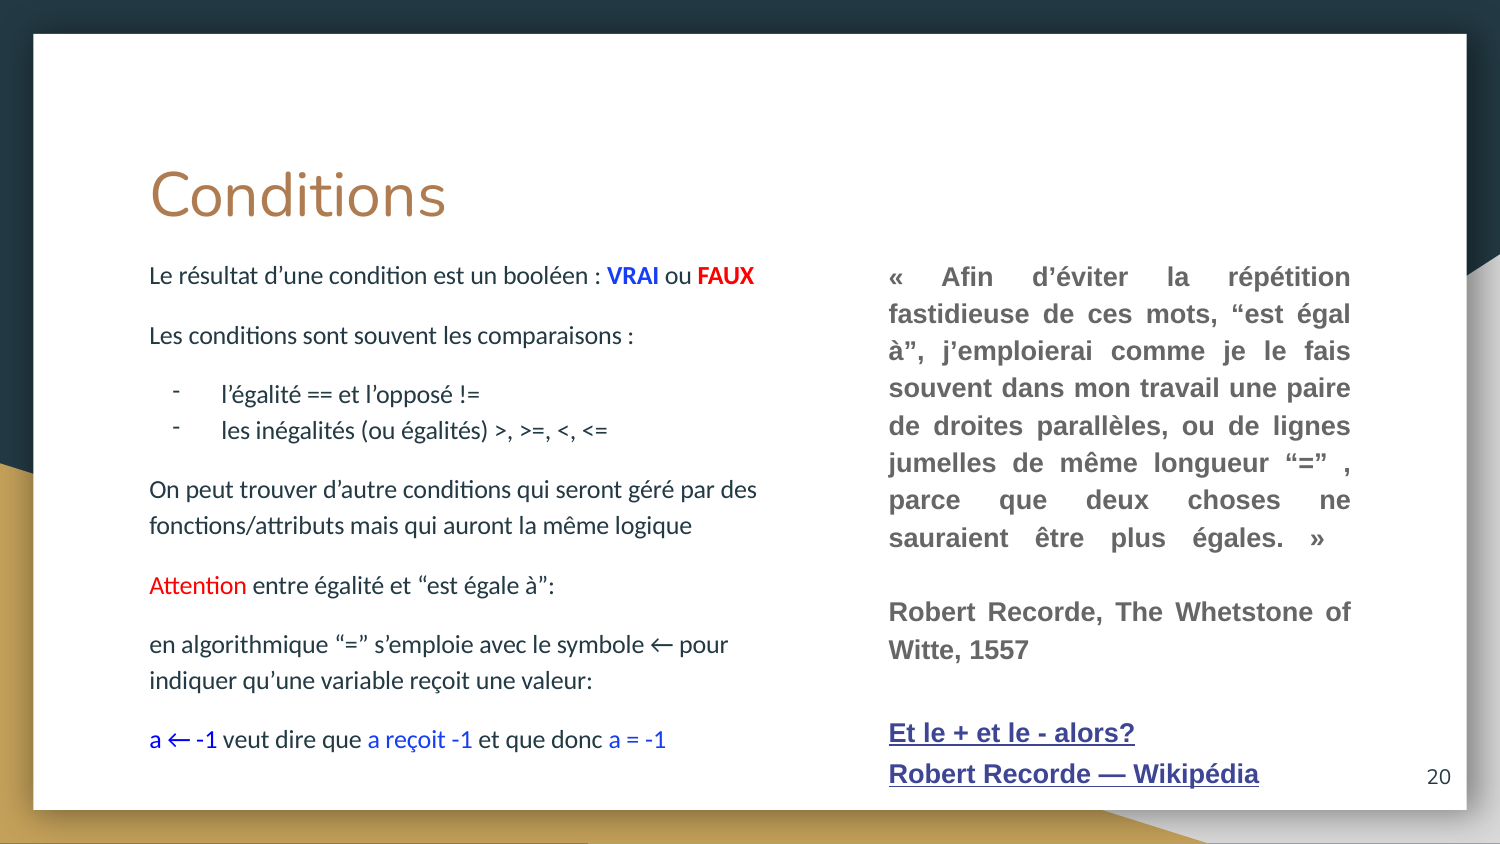

# Conditions
Le résultat d’une condition est un booléen : VRAI ou FAUX
Les conditions sont souvent les comparaisons :
l’égalité == et l’opposé !=
les inégalités (ou égalités) >, >=, <, <=
On peut trouver d’autre conditions qui seront géré par des fonctions/attributs mais qui auront la même logique
Attention entre égalité et “est égale à”:
en algorithmique “=” s’emploie avec le symbole ← pour indiquer qu’une variable reçoit une valeur:
a ← -1 veut dire que a reçoit -1 et que donc a = -1
« Afin d’éviter la répétition fastidieuse de ces mots, “est égal à”, j’emploierai comme je le fais souvent dans mon travail une paire de droites parallèles, ou de lignes jumelles de même longueur “=” , parce que deux choses ne sauraient être plus égales. »
Robert Recorde, The Whetstone of Witte, 1557

Robert Recorde — Wikipédia
Et le + et le - alors?
20